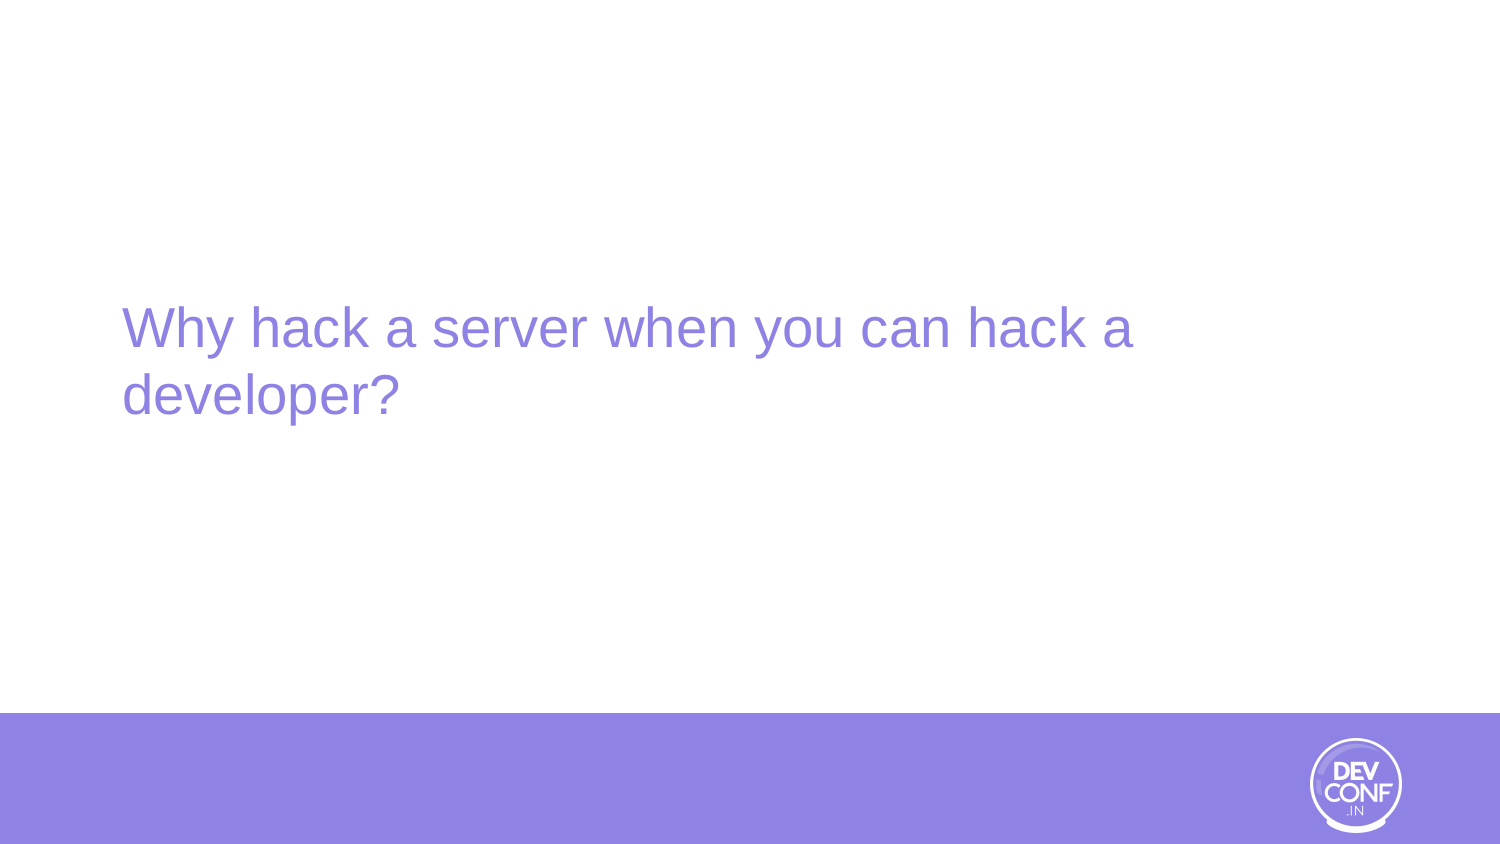

# Why hack a server when you can hack a developer?